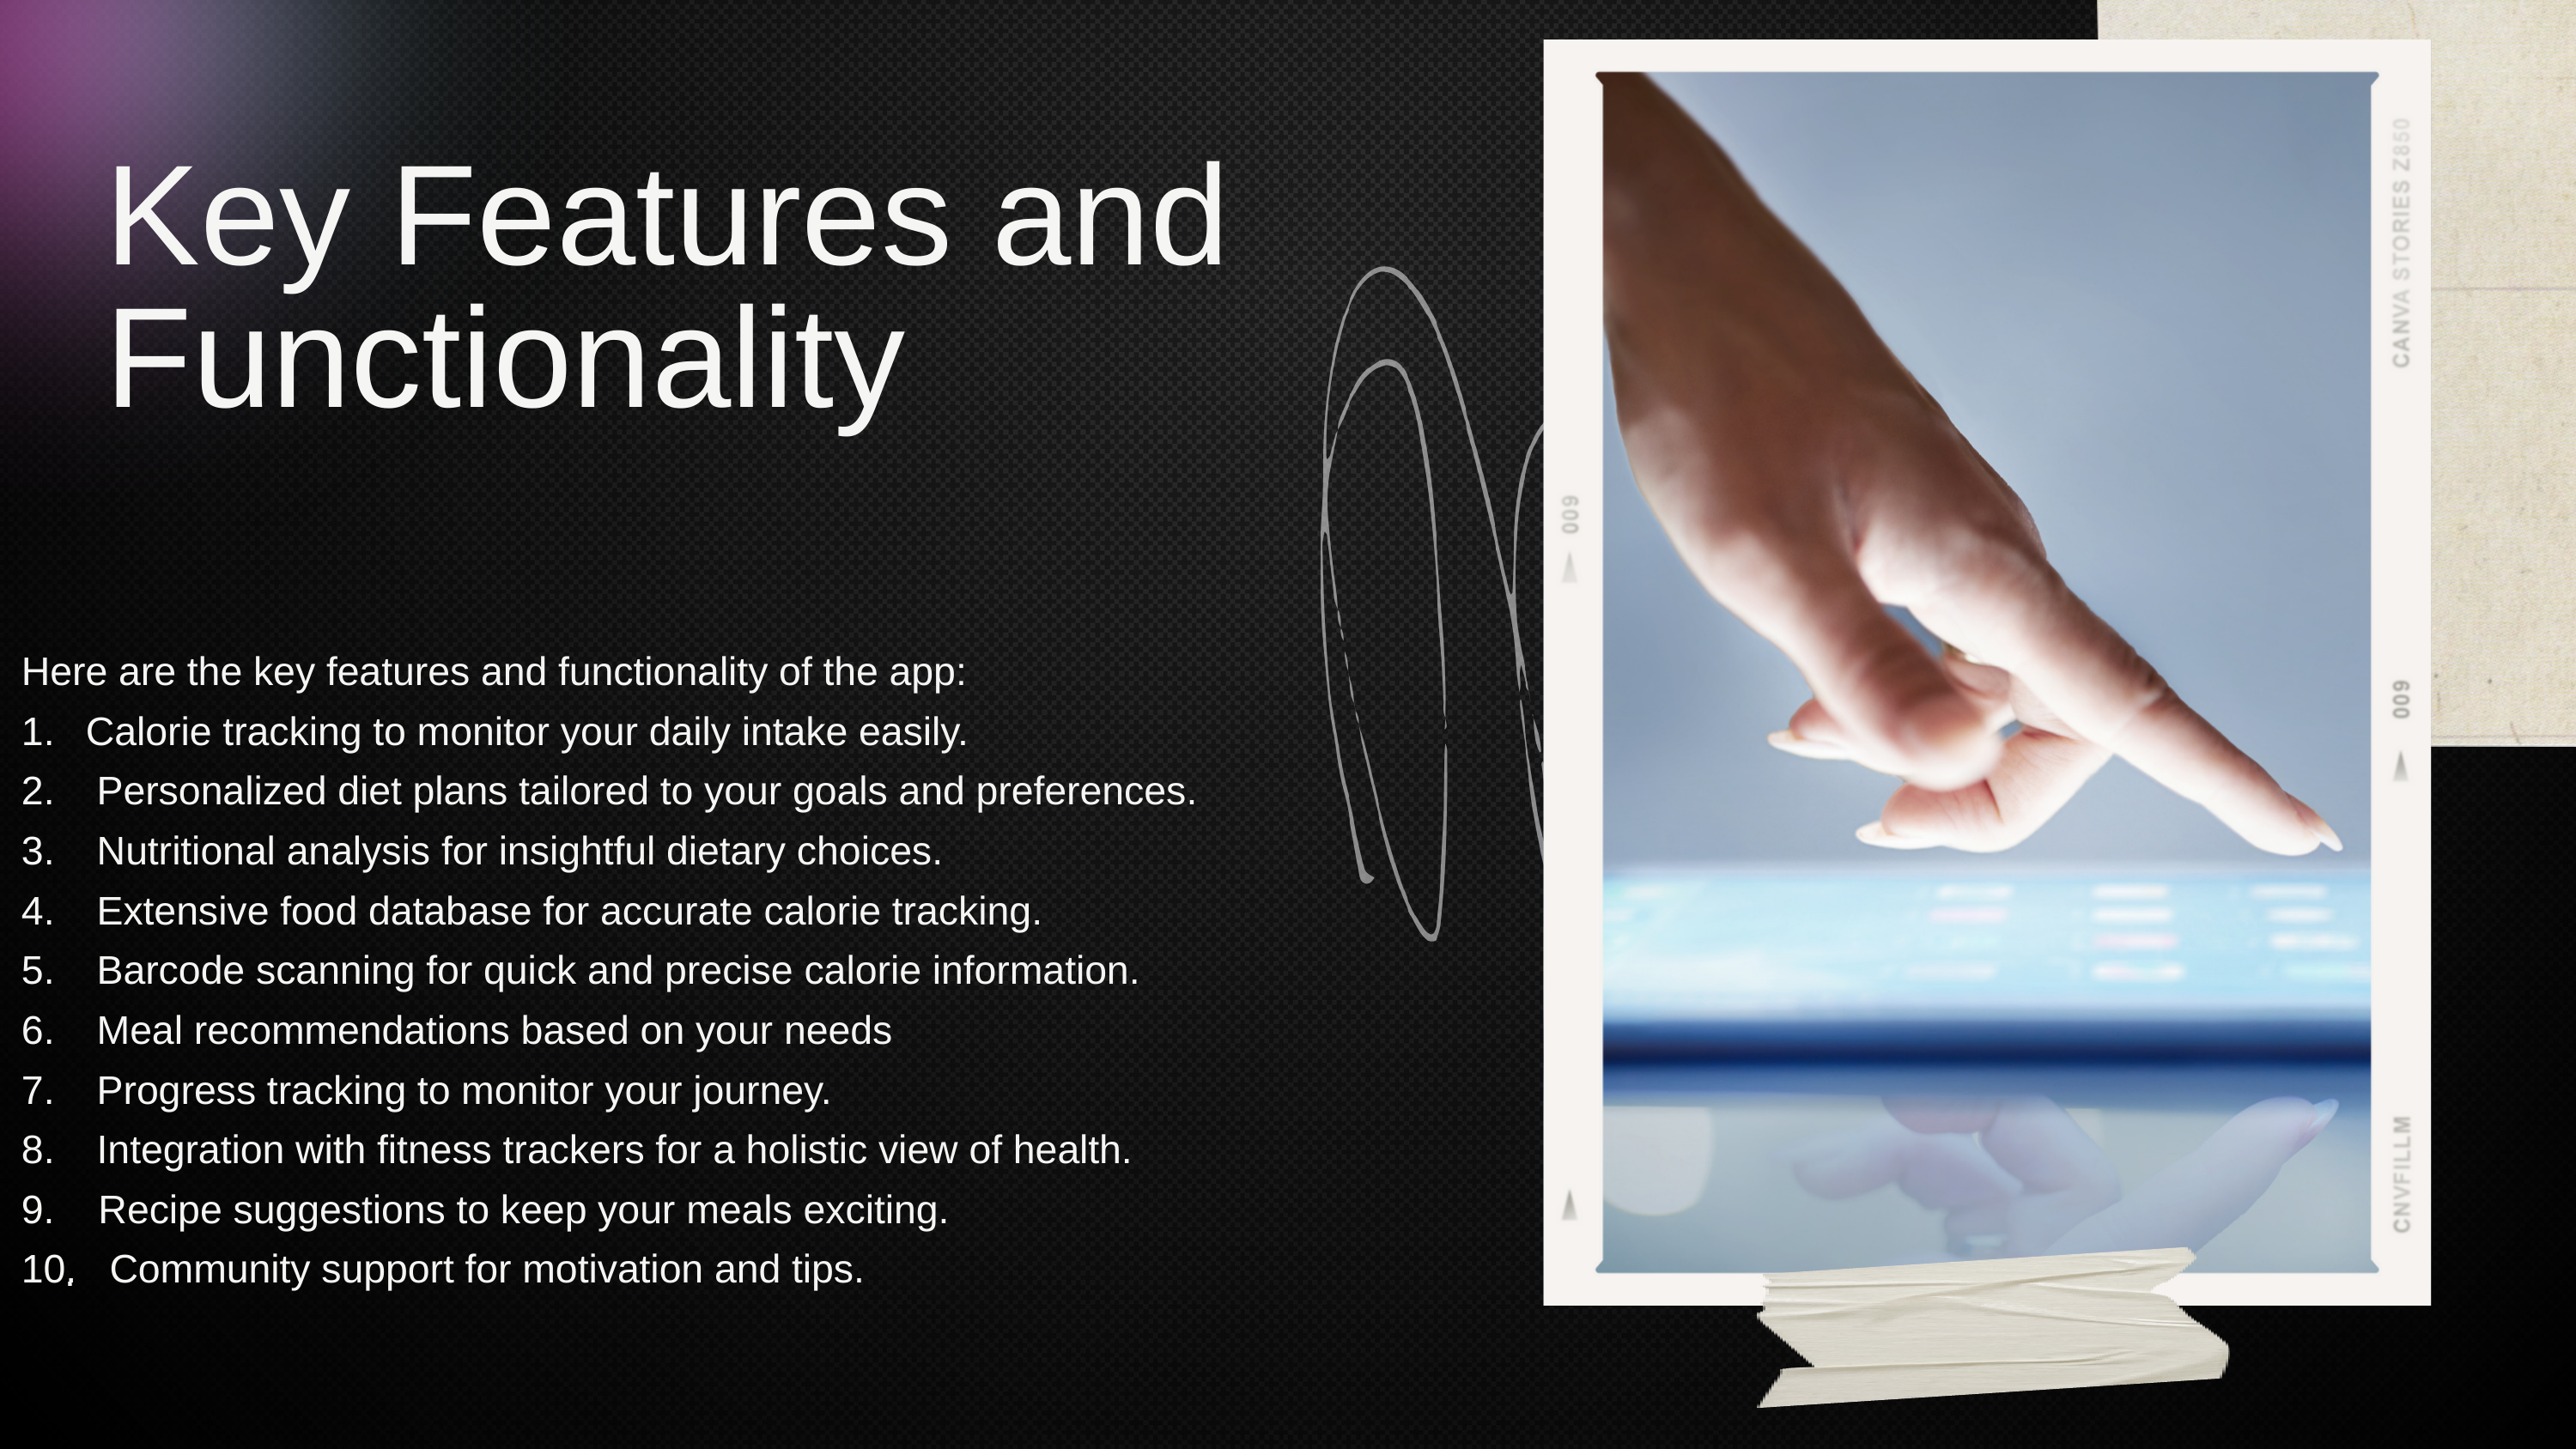

Key Features and Functionality

Here are the key features and functionality of the app:
Calorie tracking to monitor your daily intake easily.
 Personalized diet plans tailored to your goals and preferences.
 Nutritional analysis for insightful dietary choices.
 Extensive food database for accurate calorie tracking.
 Barcode scanning for quick and precise calorie information.
 Meal recommendations based on your needs
 Progress tracking to monitor your journey.
 Integration with fitness trackers for a holistic view of health.
9.    Recipe suggestions to keep your meals exciting.
10.   Community support for motivation and tips.

.